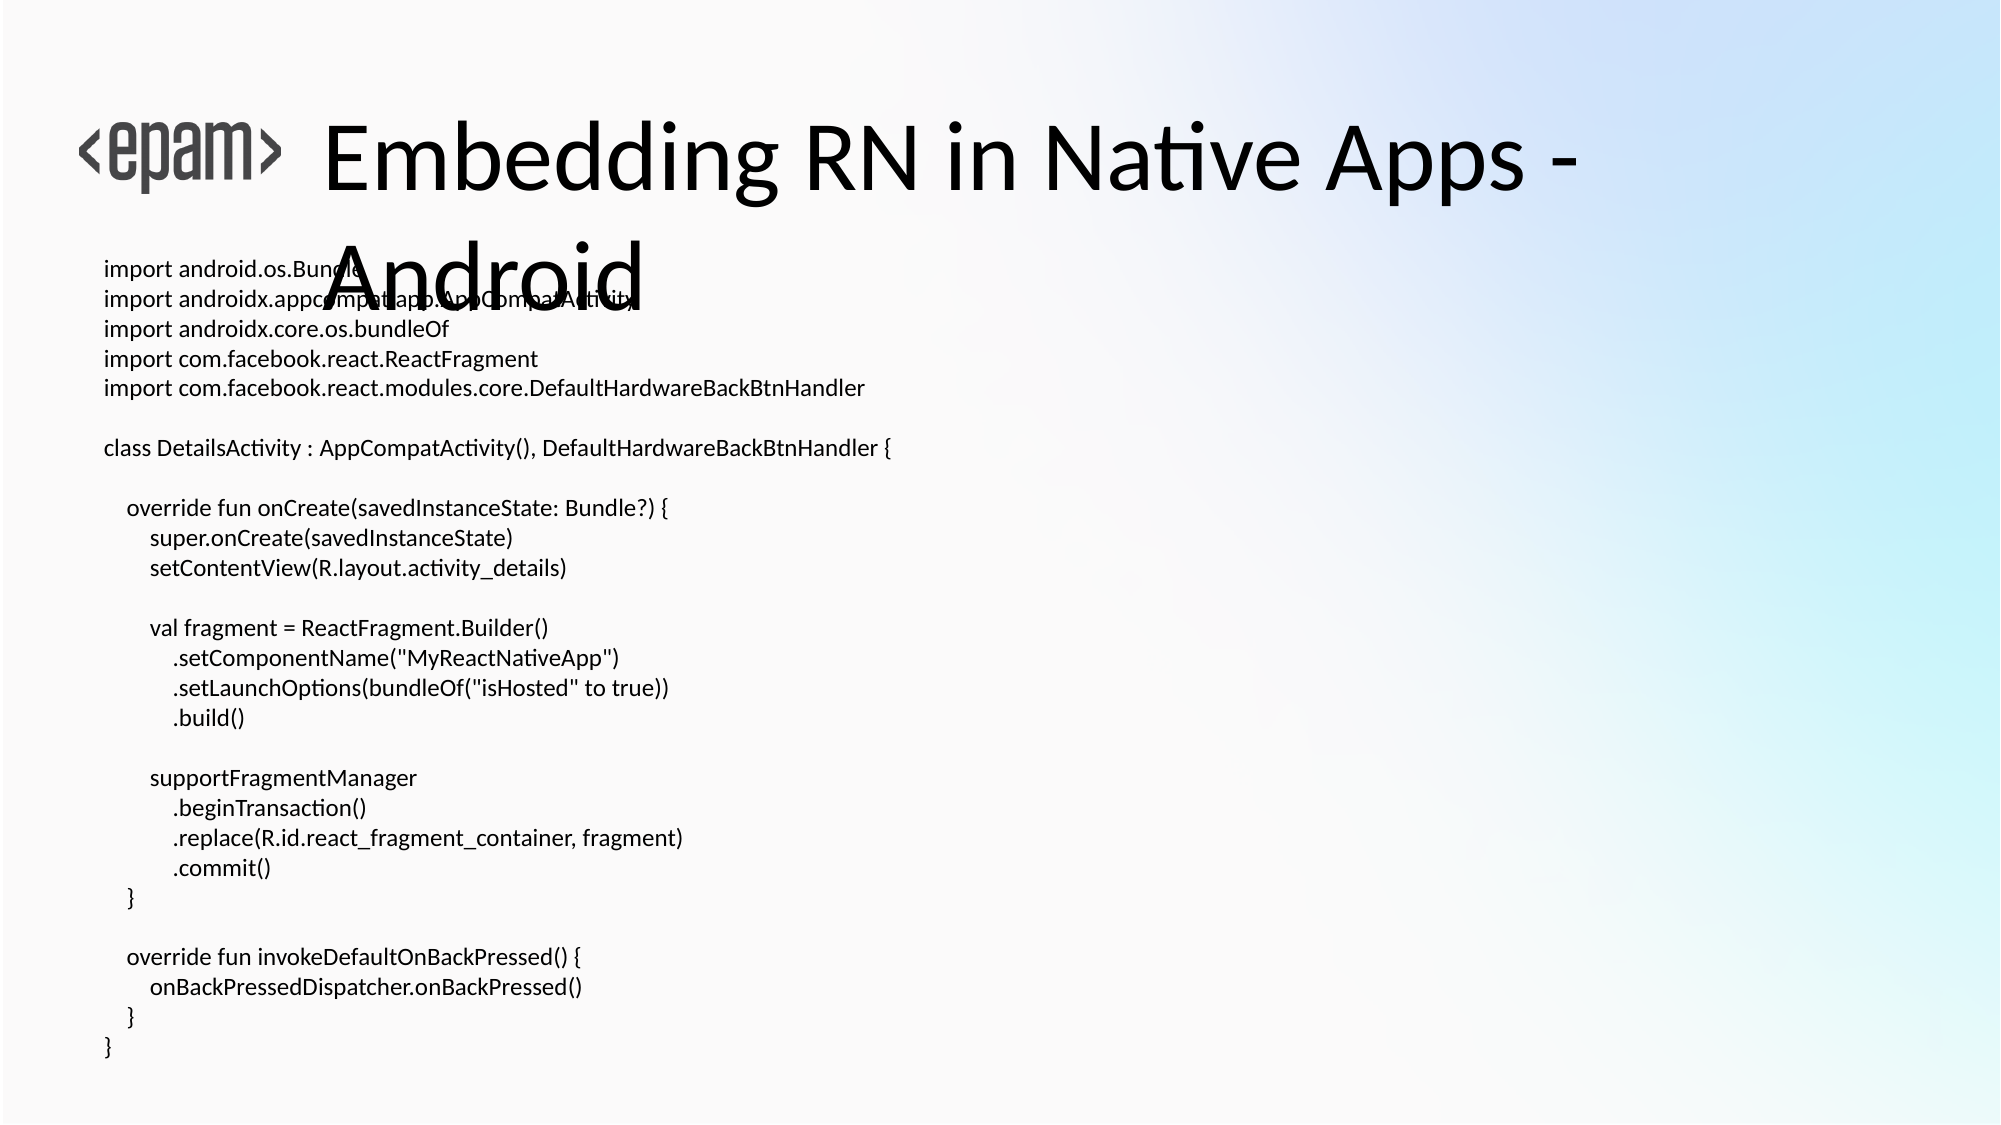

# Embedding RN in Native Apps - Android
import android.os.Bundle
import androidx.appcompat.app.AppCompatActivity
import androidx.core.os.bundleOf
import com.facebook.react.ReactFragment
import com.facebook.react.modules.core.DefaultHardwareBackBtnHandler

class DetailsActivity : AppCompatActivity(), DefaultHardwareBackBtnHandler {

    override fun onCreate(savedInstanceState: Bundle?) {
        super.onCreate(savedInstanceState)
        setContentView(R.layout.activity_details)

        val fragment = ReactFragment.Builder()
            .setComponentName("MyReactNativeApp")
            .setLaunchOptions(bundleOf("isHosted" to true))
            .build()

        supportFragmentManager
            .beginTransaction()
            .replace(R.id.react_fragment_container, fragment)
            .commit()
    }

    override fun invokeDefaultOnBackPressed() {
        onBackPressedDispatcher.onBackPressed()
    }
}